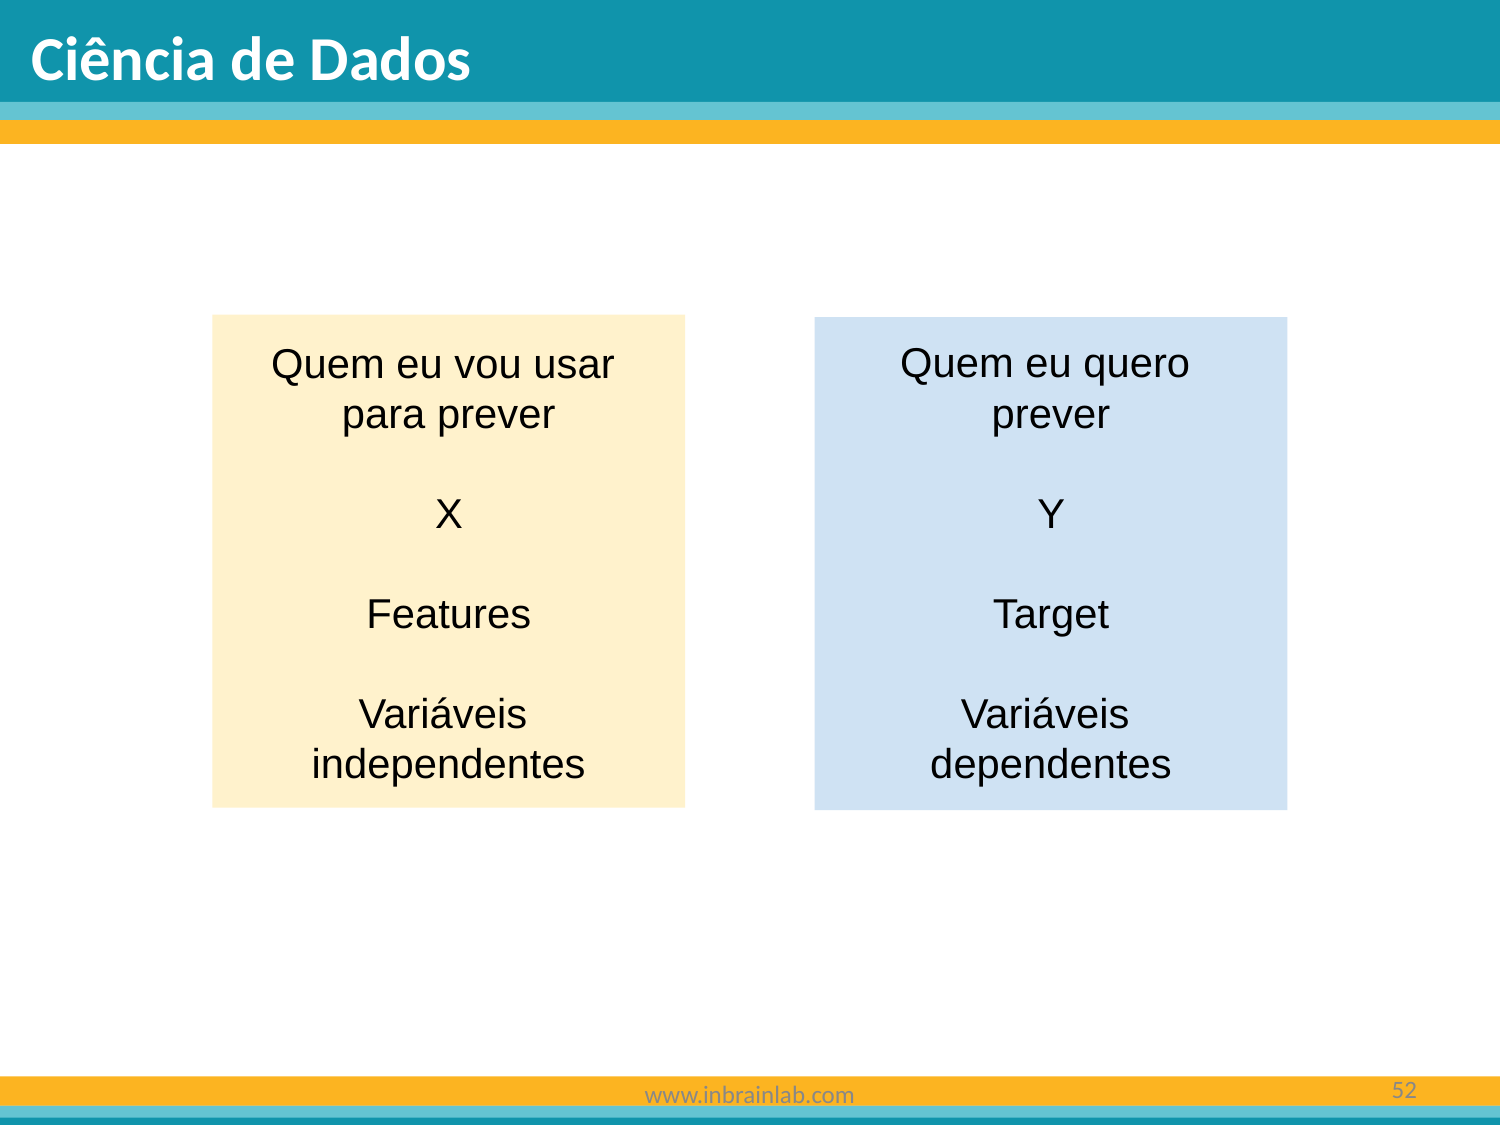

Ciência de Dados

Quem eu vou usar
para prever

X

Features

Variáveis
independentes
Quem eu quero
prever

Y

Target

Variáveis
dependentes

52
www.inbrainlab.com